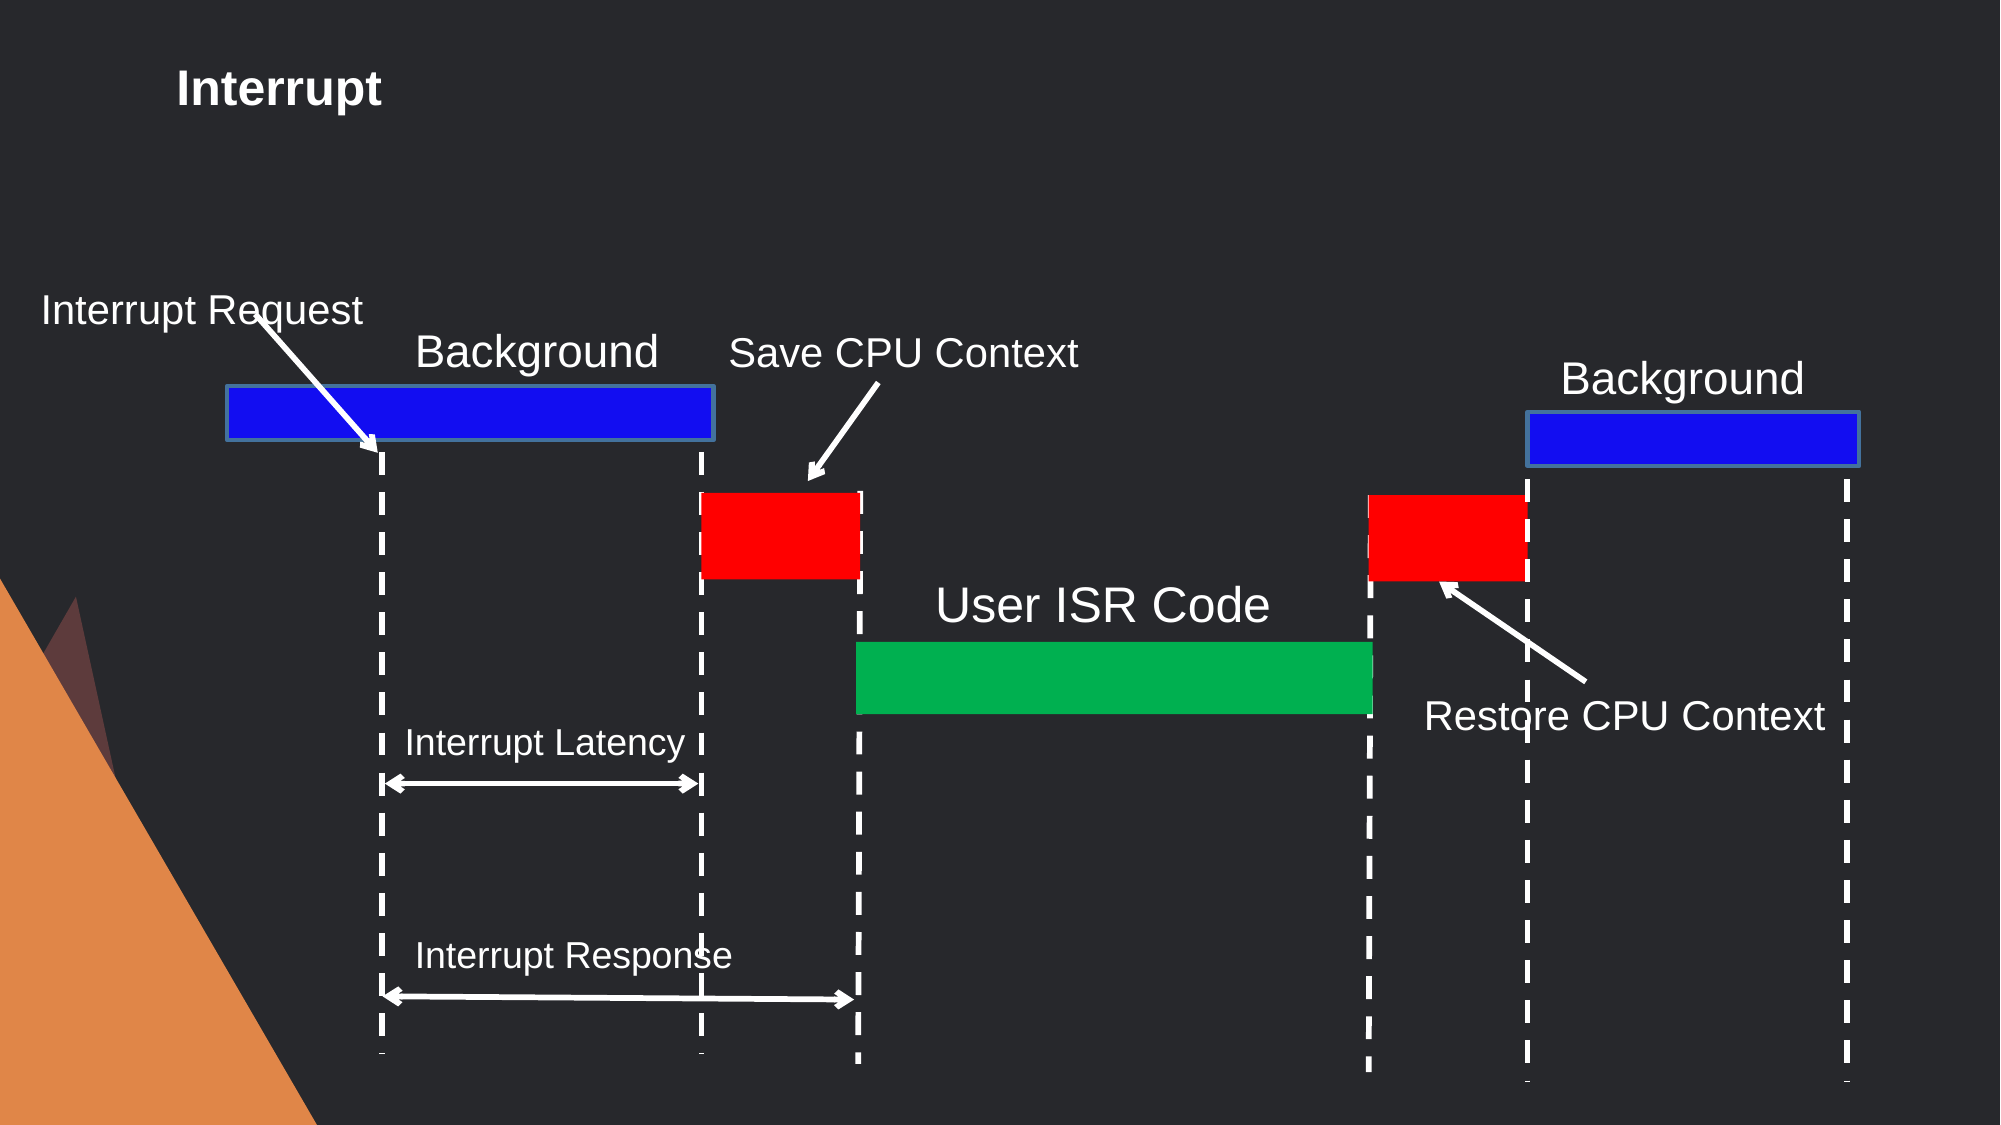

Interrupt
Interrupt Request
Background
Save CPU Context
Background

User ISR Code

Restore CPU Context
Interrupt Latency
Interrupt Response